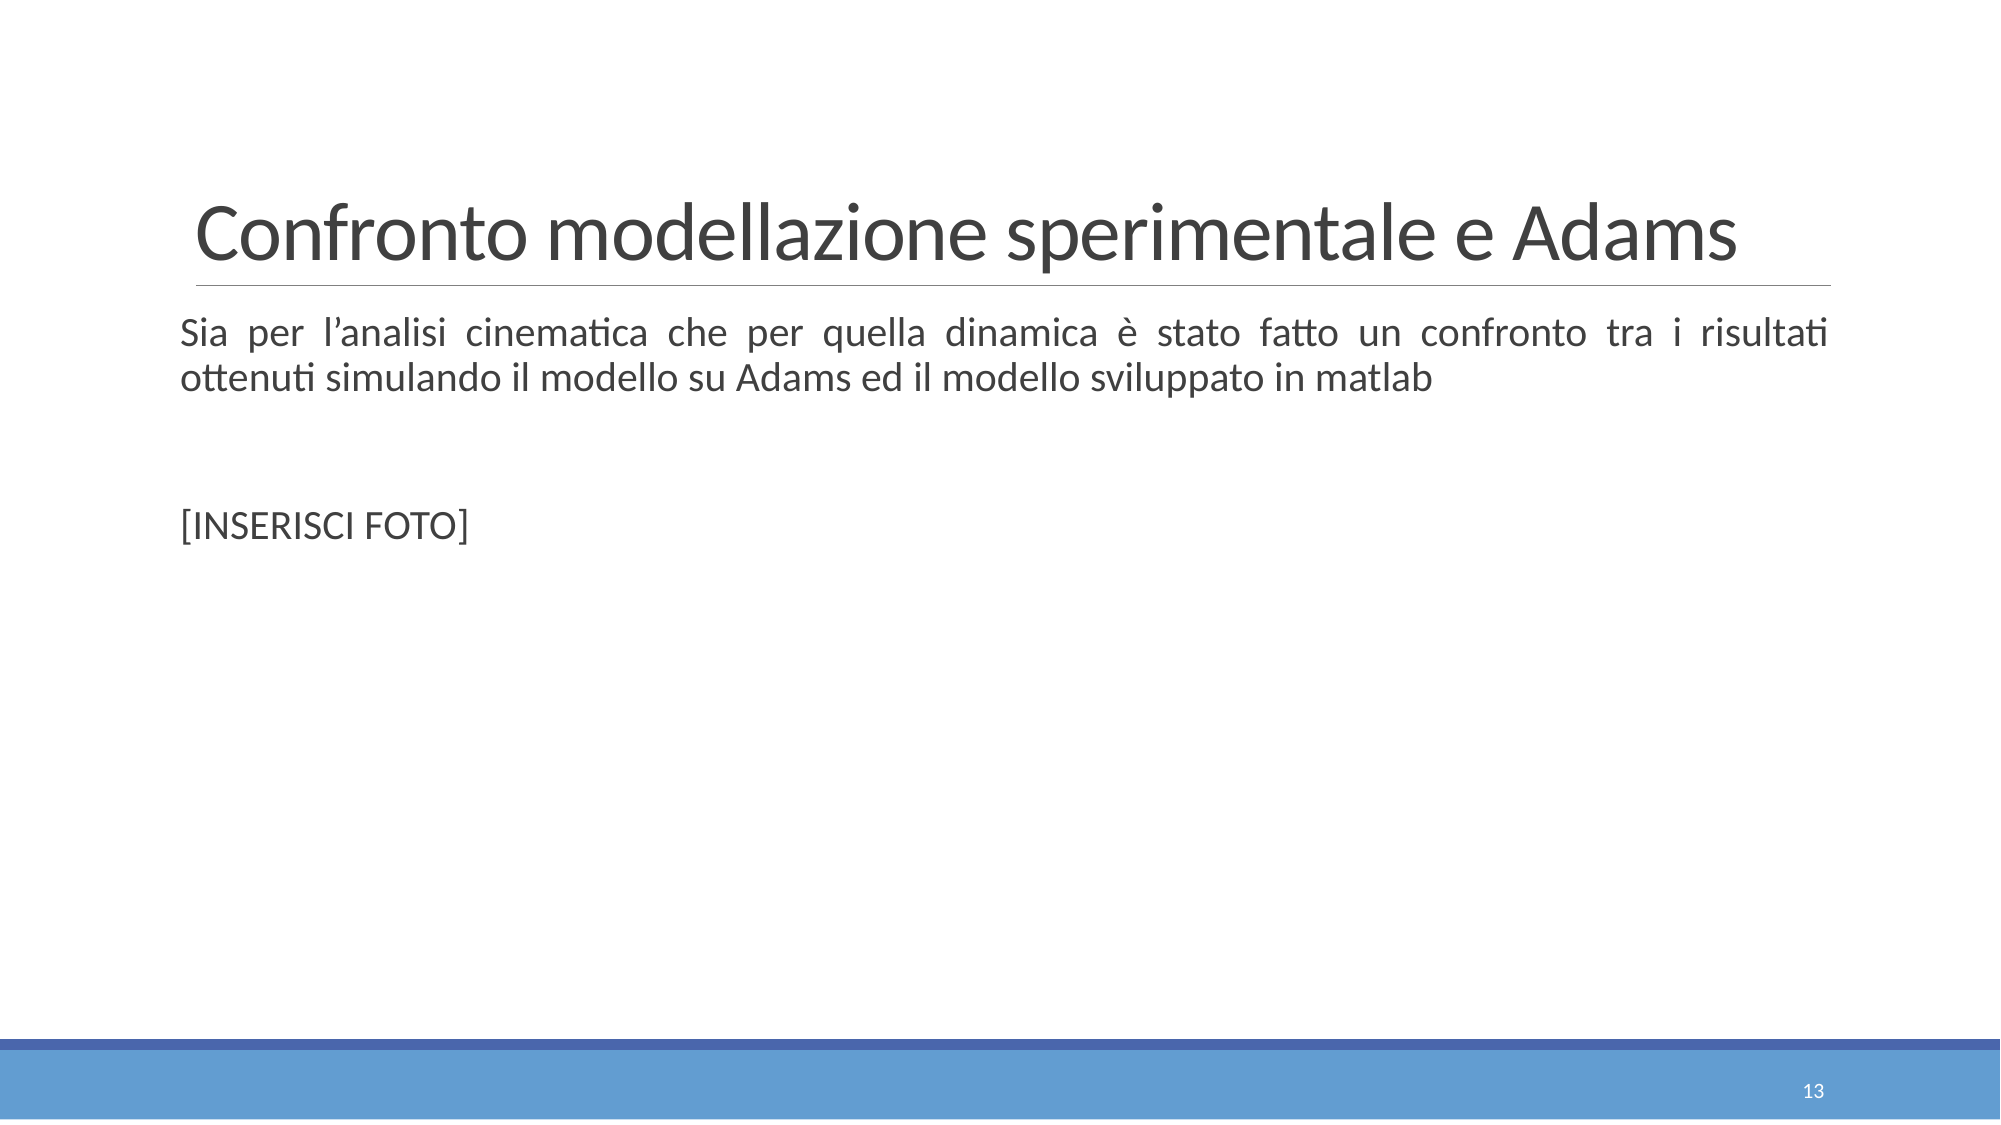

# Confronto modellazione sperimentale e Adams
Sia per l’analisi cinematica che per quella dinamica è stato fatto un confronto tra i risultati ottenuti simulando il modello su Adams ed il modello sviluppato in matlab

[INSERISCI FOTO]
13